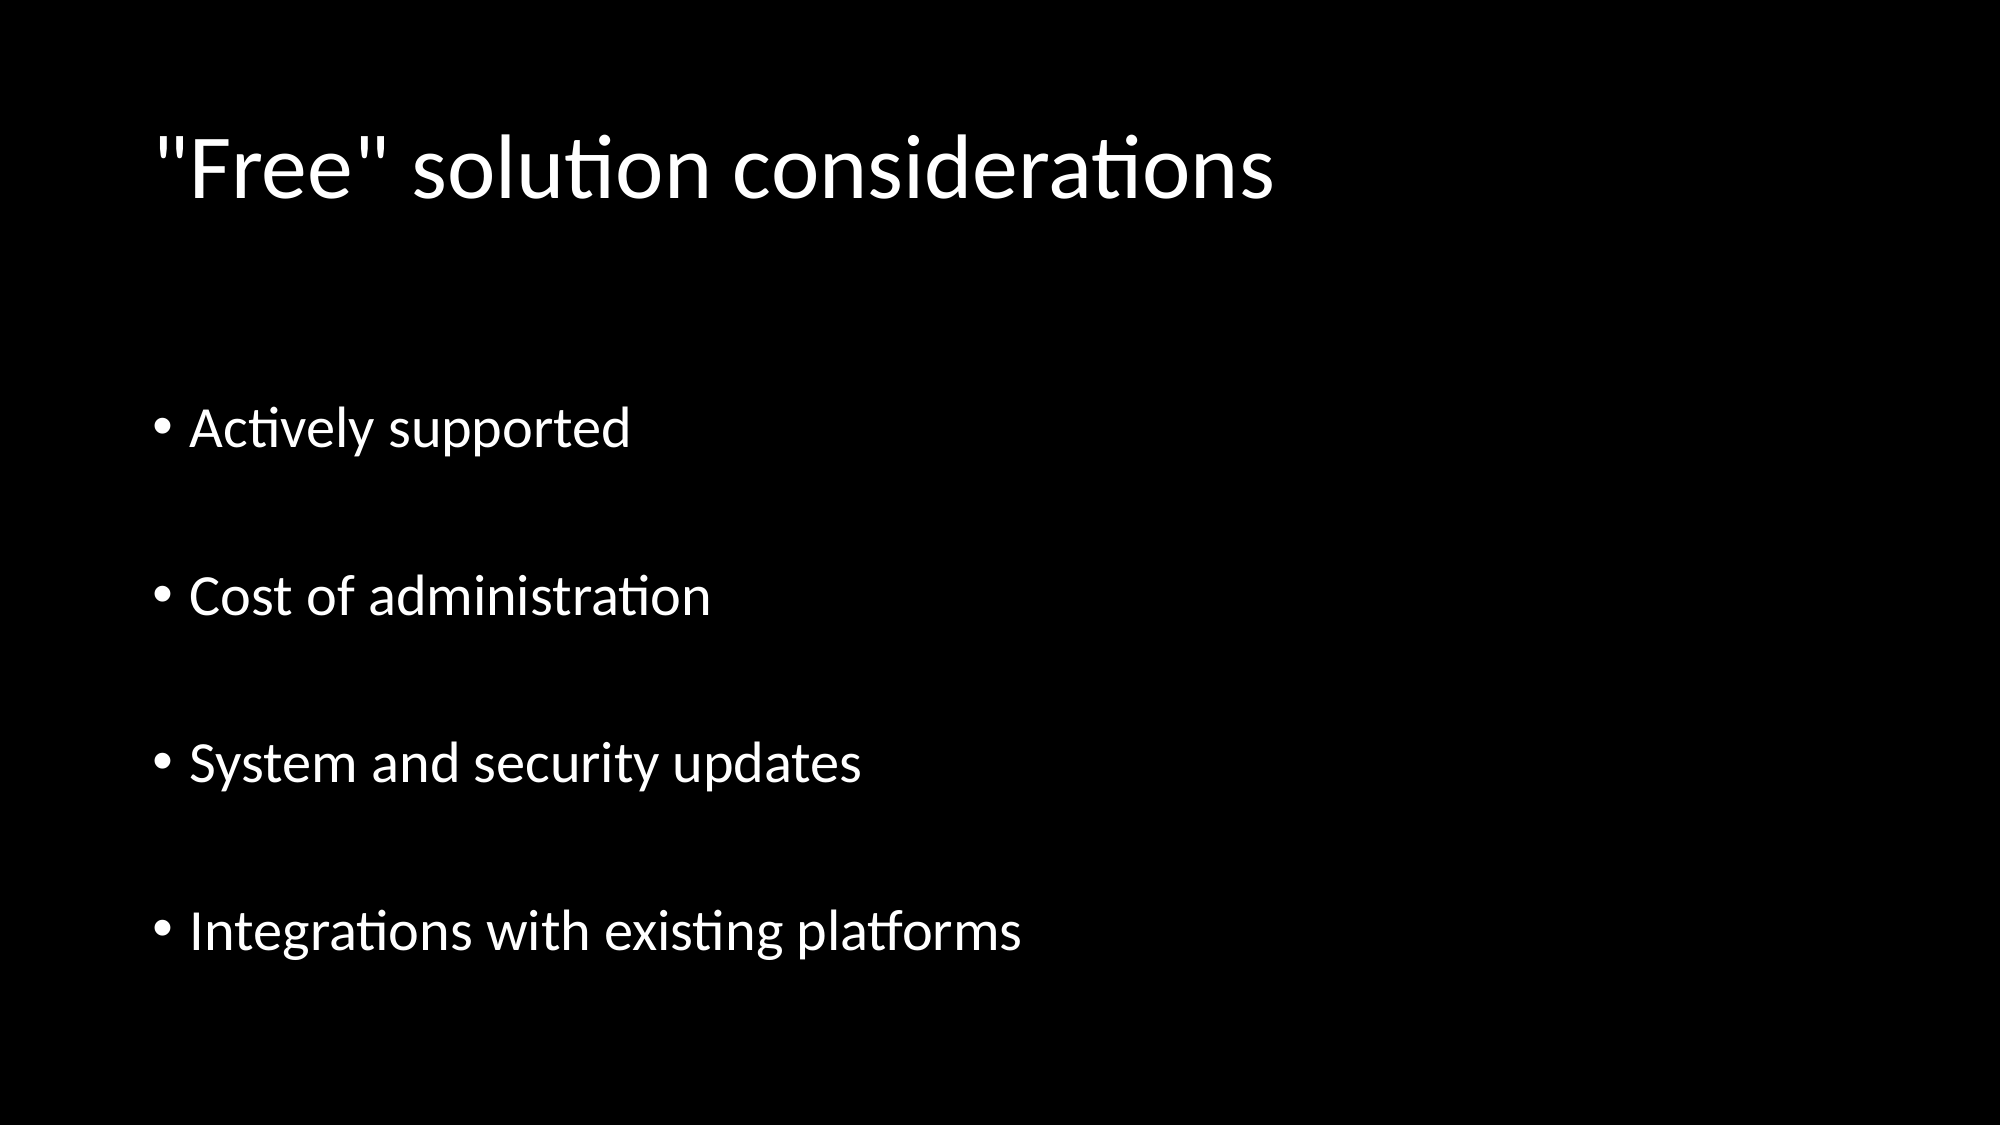

# "Free" solution considerations

Actively supported

Cost of administration

System and security updates

Integrations with existing platforms